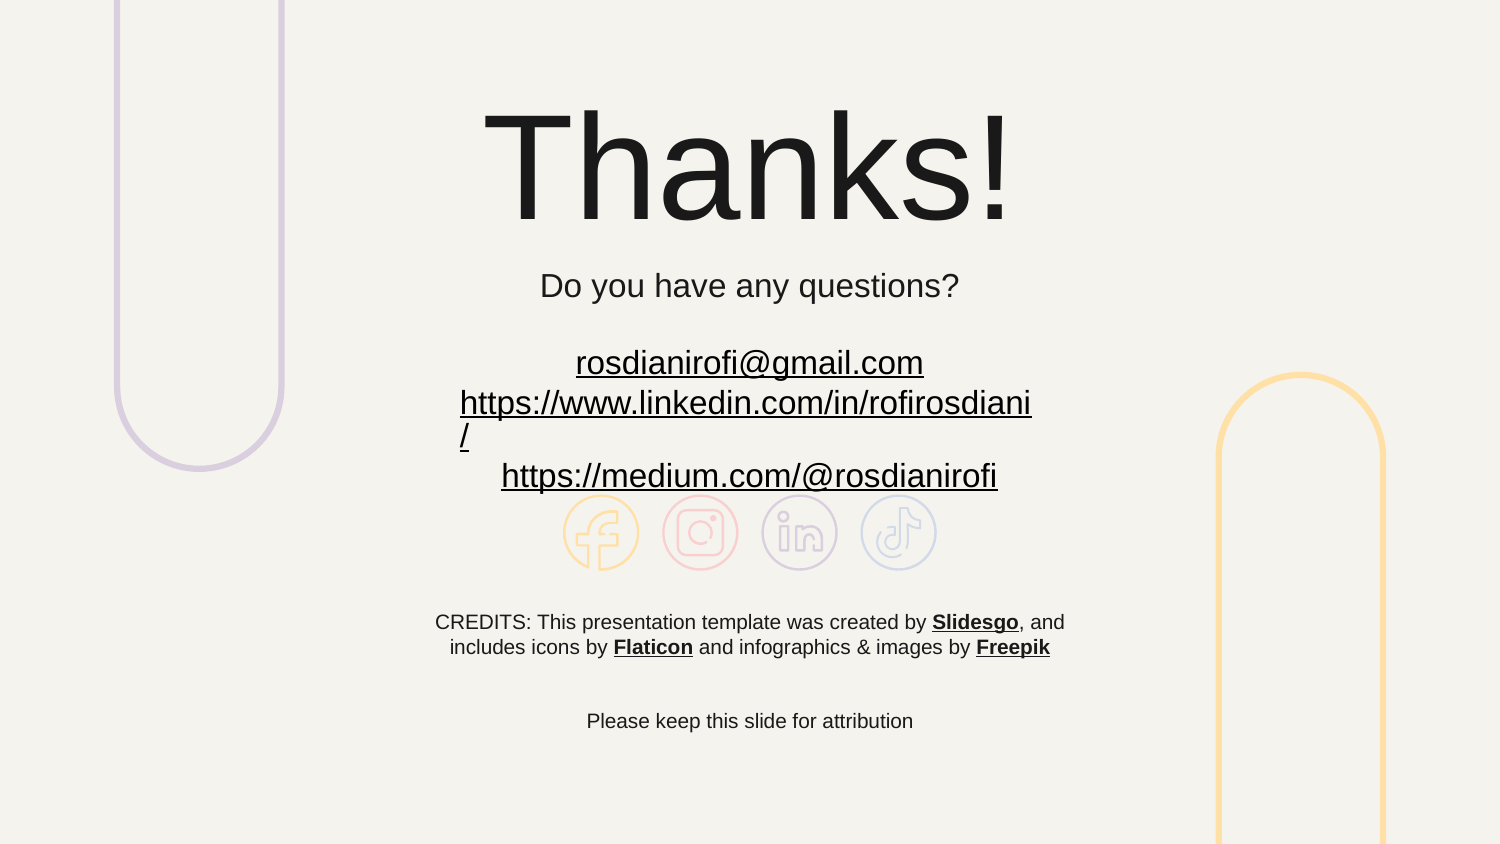

# Thanks!
Do you have any questions?

rosdianirofi@gmail.com
https://www.linkedin.com/in/rofirosdiani/
https://medium.com/@rosdianirofi

Please keep this slide for attribution